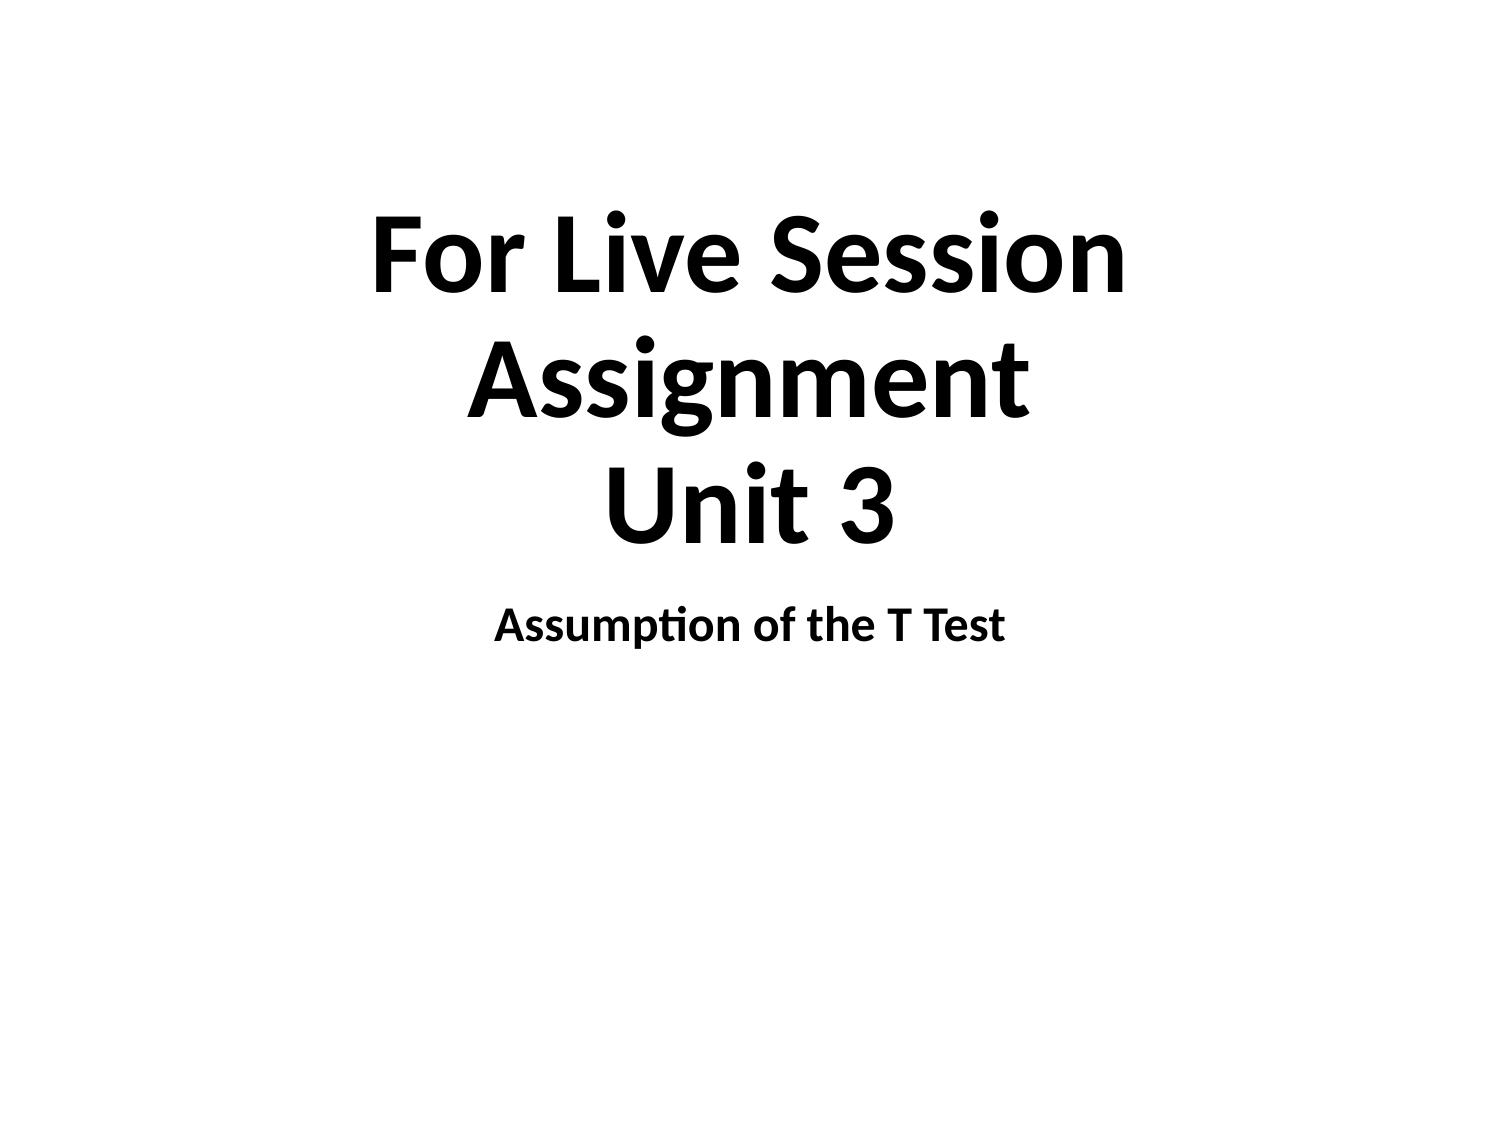

# For Live Session Assignment Unit 3
Assumption of the T Test